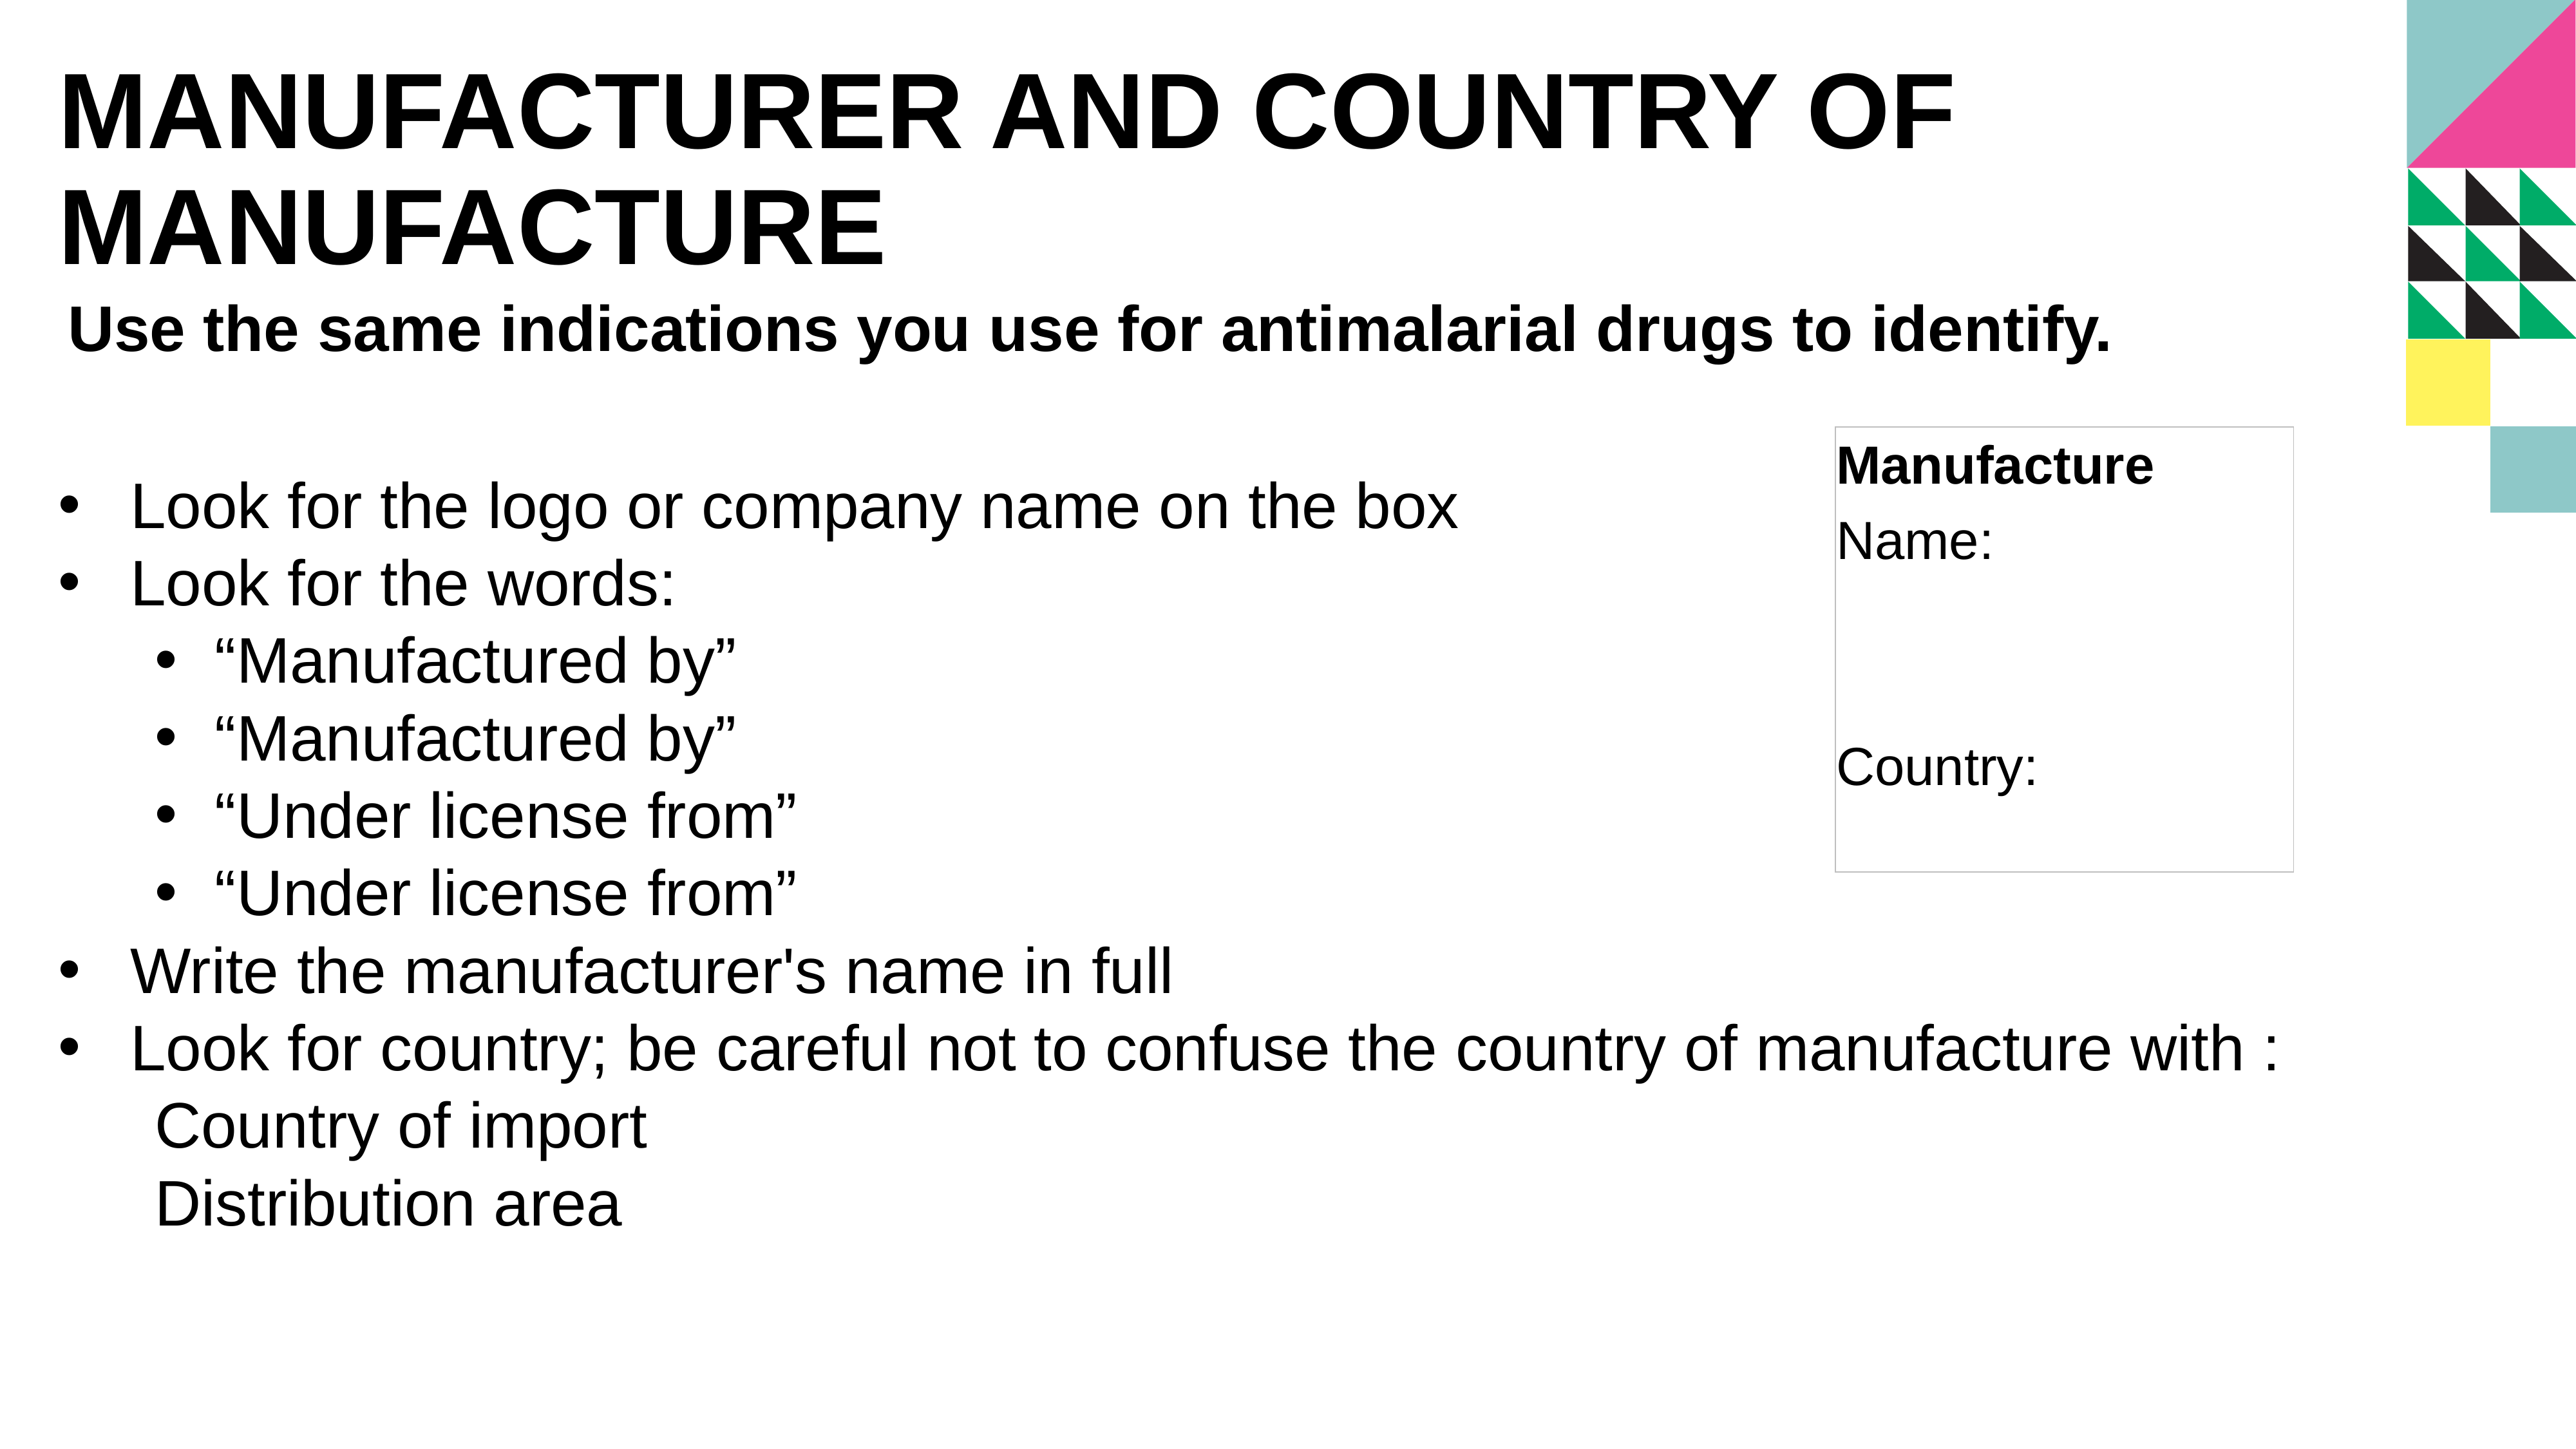

# ManufactureR and country of manufacture
Use the same indications you use for antimalarial drugs to identify.
| Manufacture  Name: Country: |
| --- |
Look for the logo or company name on the box
Look for the words:
“Manufactured by”
“Manufactured by”
“Under license from”
“Under license from”
Write the manufacturer's name in full
Look for country; be careful not to confuse the country of manufacture with :
Country of import
Distribution area